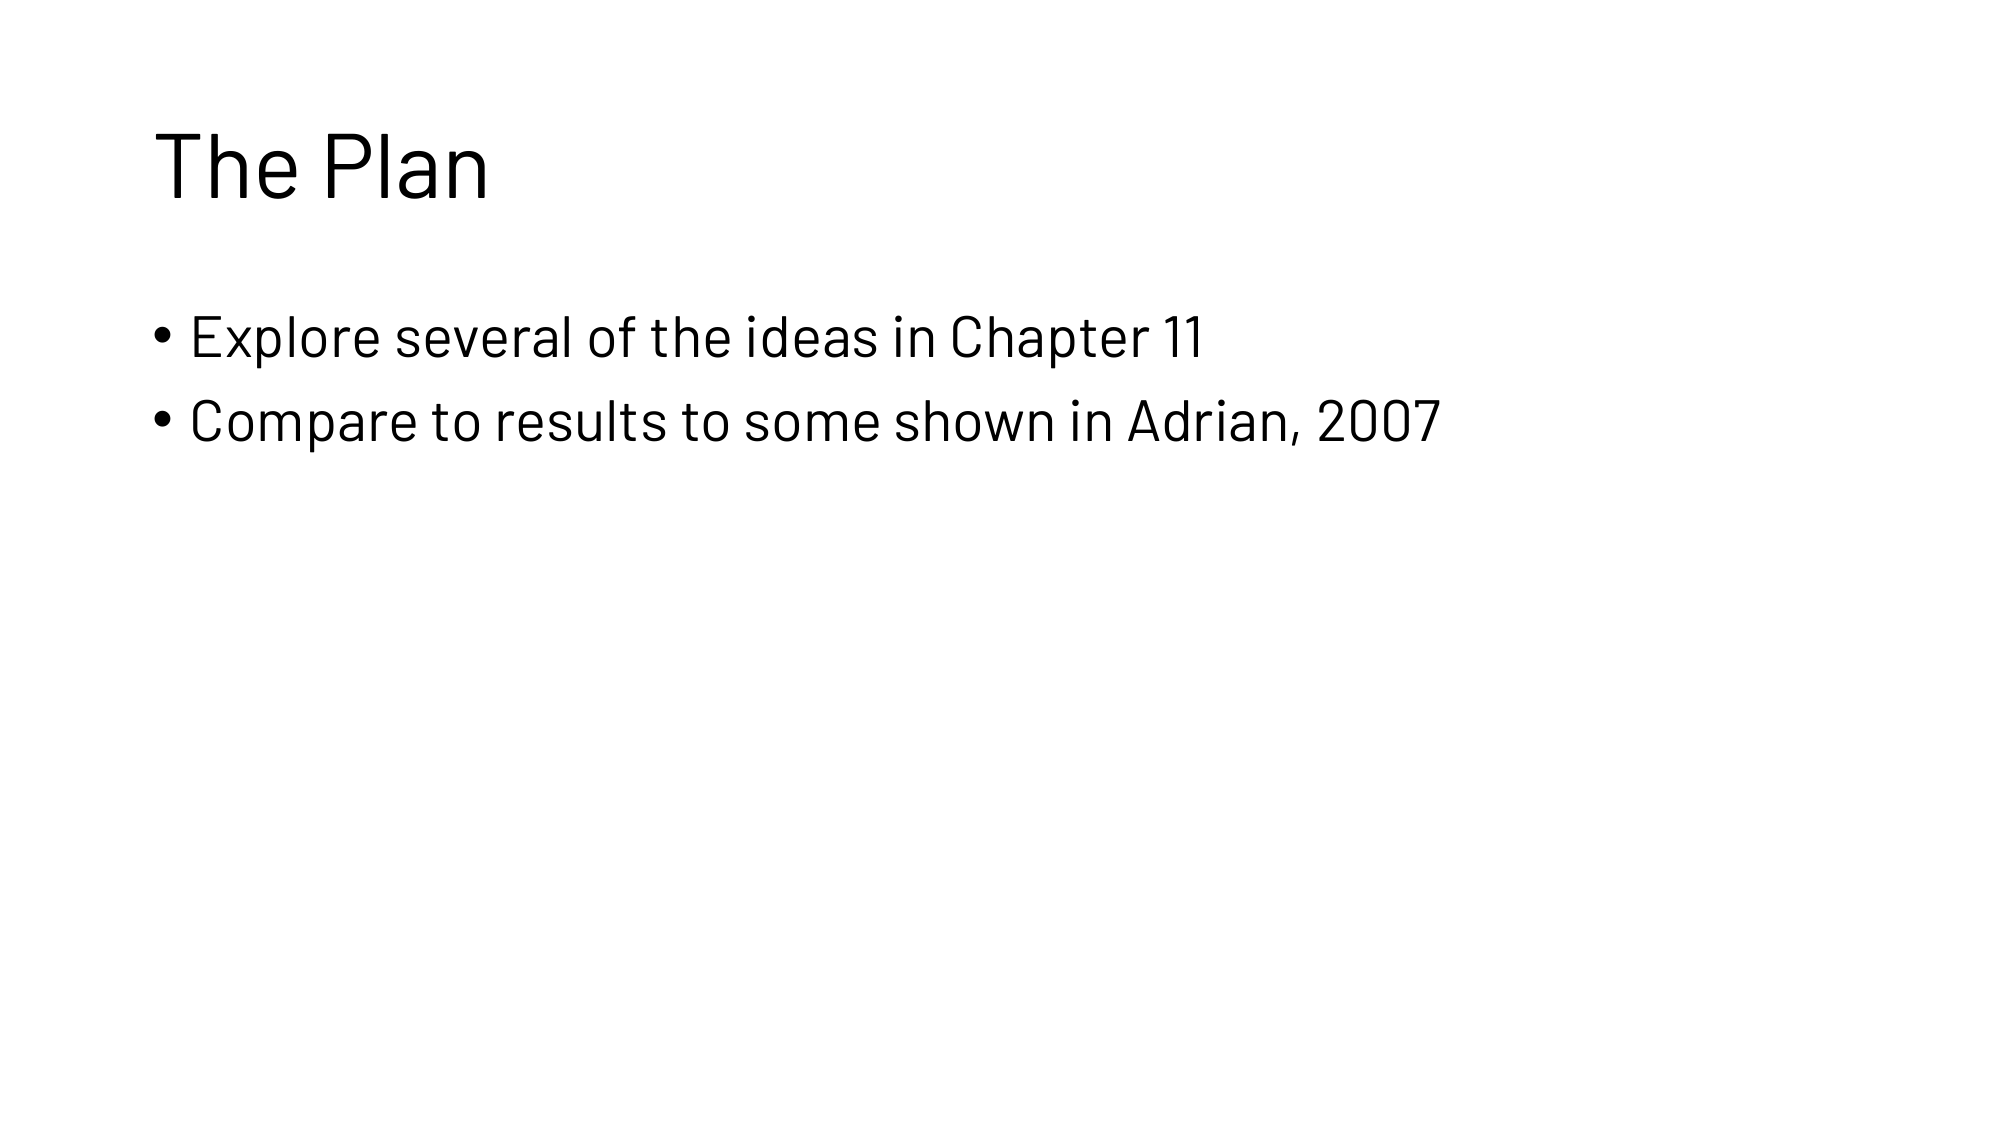

# The Plan
Explore several of the ideas in Chapter 11
Compare to results to some shown in Adrian, 2007